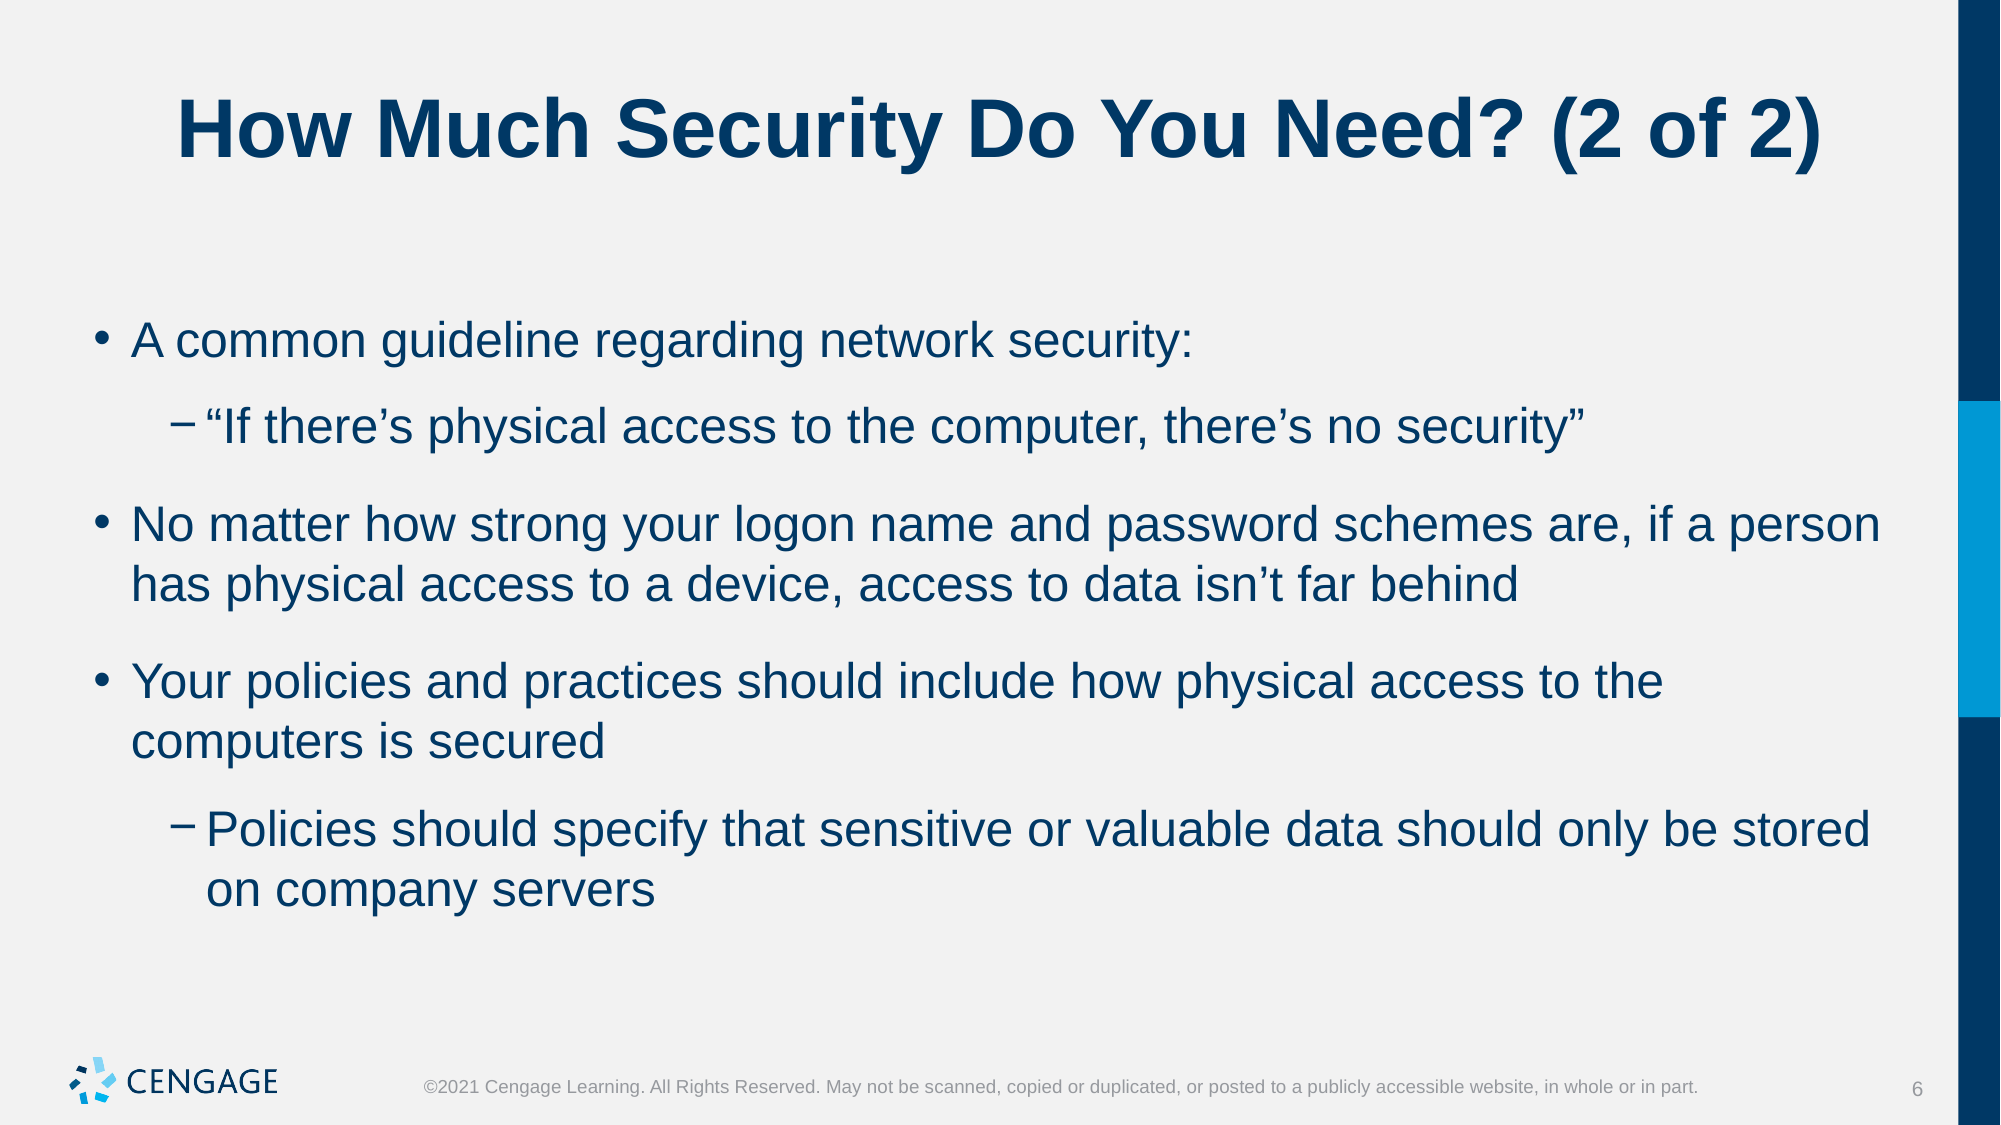

# How Much Security Do You Need? (2 of 2)
A common guideline regarding network security:
“If there’s physical access to the computer, there’s no security”
No matter how strong your logon name and password schemes are, if a person has physical access to a device, access to data isn’t far behind
Your policies and practices should include how physical access to the computers is secured
Policies should specify that sensitive or valuable data should only be stored on company servers